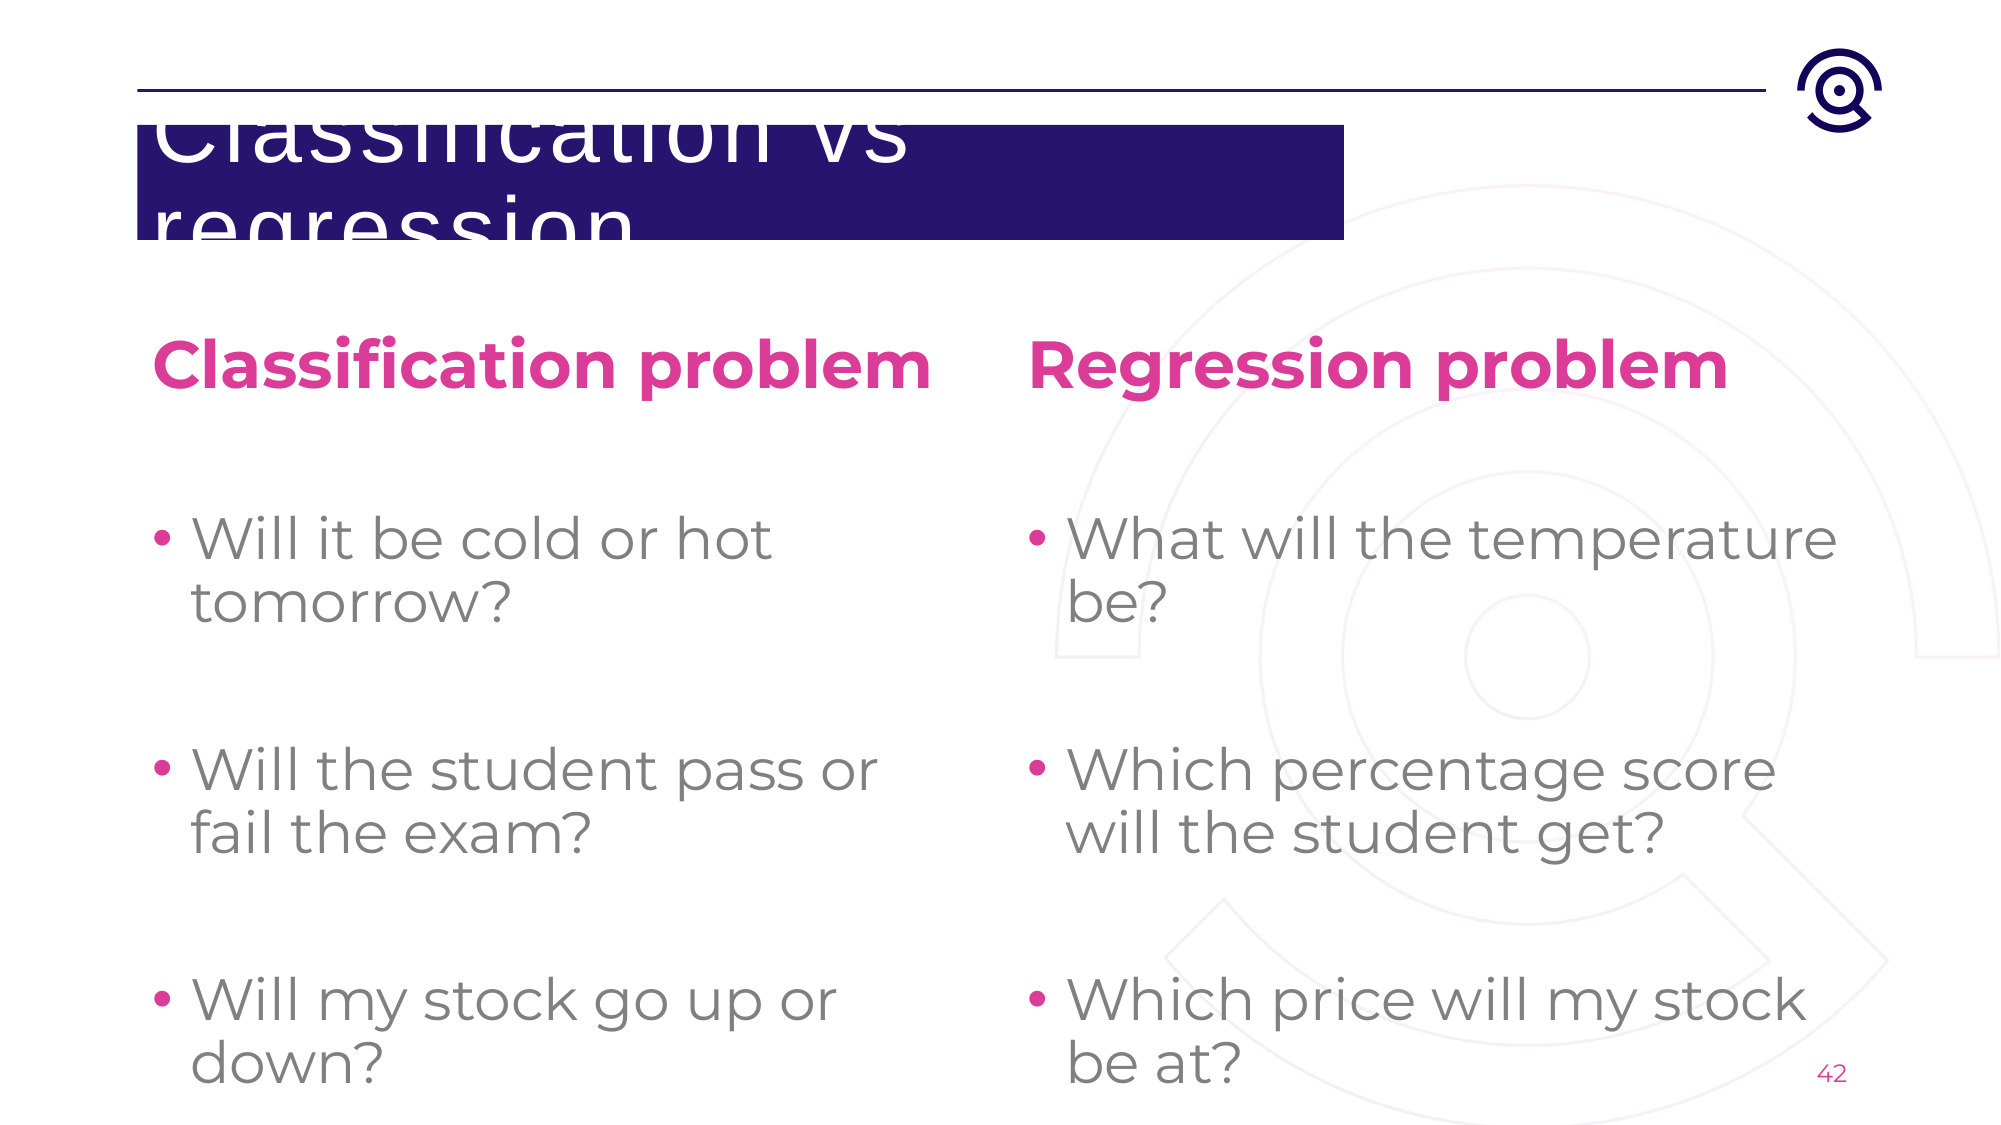

# Classification vs regression
Classification problem
Regression problem

Will it be cold or hot tomorrow?

Will the student pass or fail the exam?

Will my stock go up or down?

What will the temperature be?

Which percentage score will the student get?

Which price will my stock be at?
42